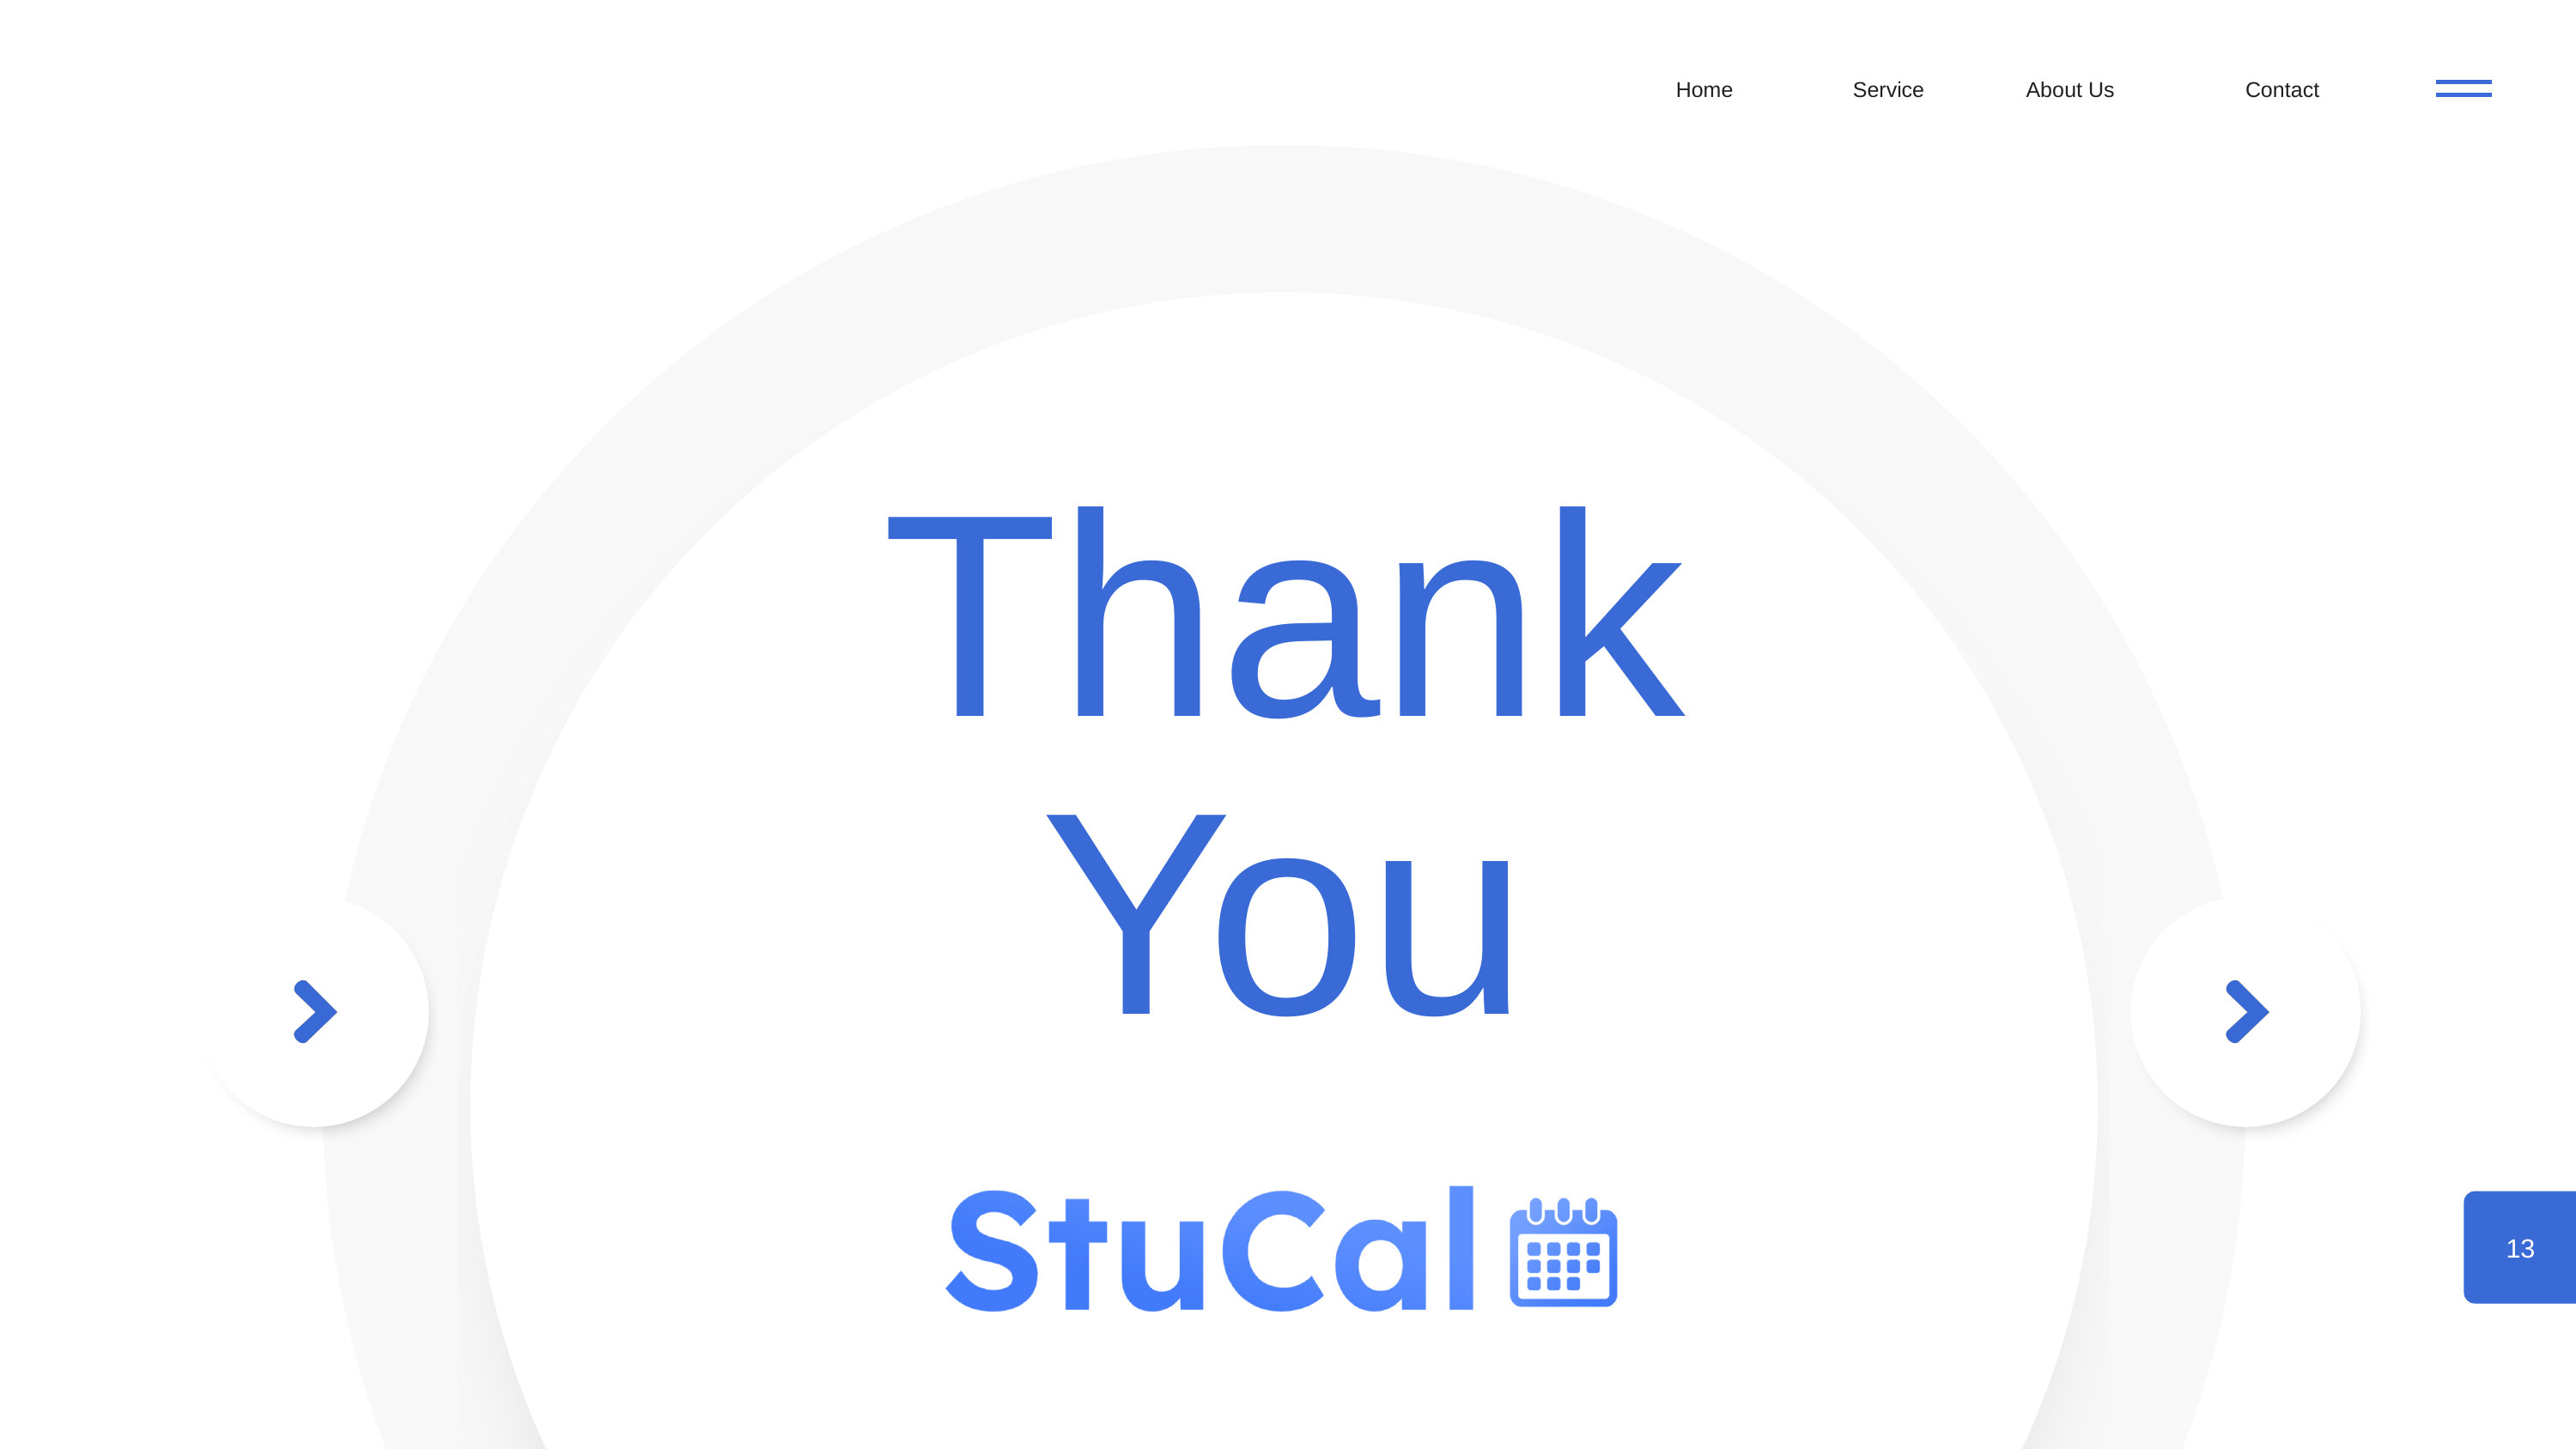

Home
Service
About Us
Contact

Thank
You

13